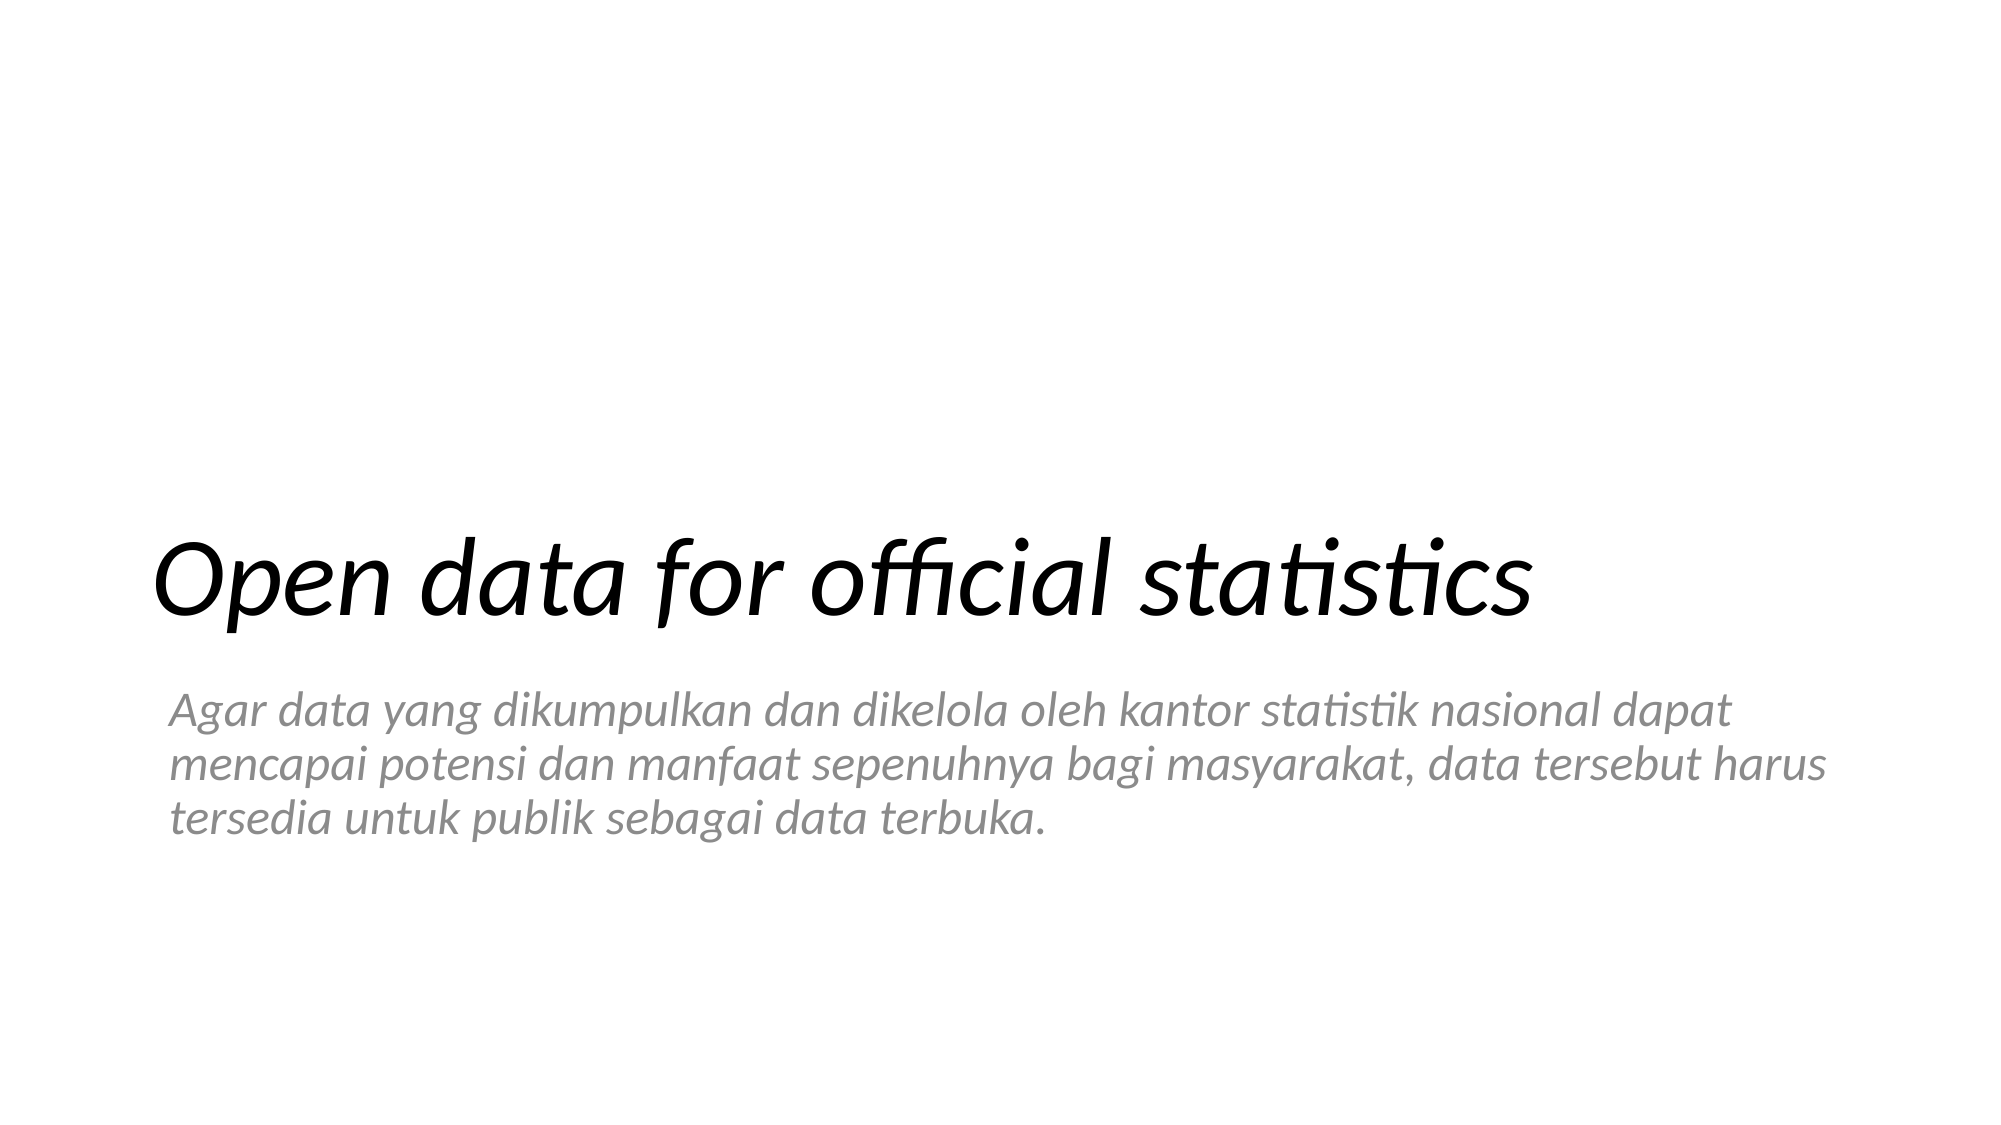

# Open data for official statistics
Agar data yang dikumpulkan dan dikelola oleh kantor statistik nasional dapat mencapai potensi dan manfaat sepenuhnya bagi masyarakat, data tersebut harus tersedia untuk publik sebagai data terbuka.